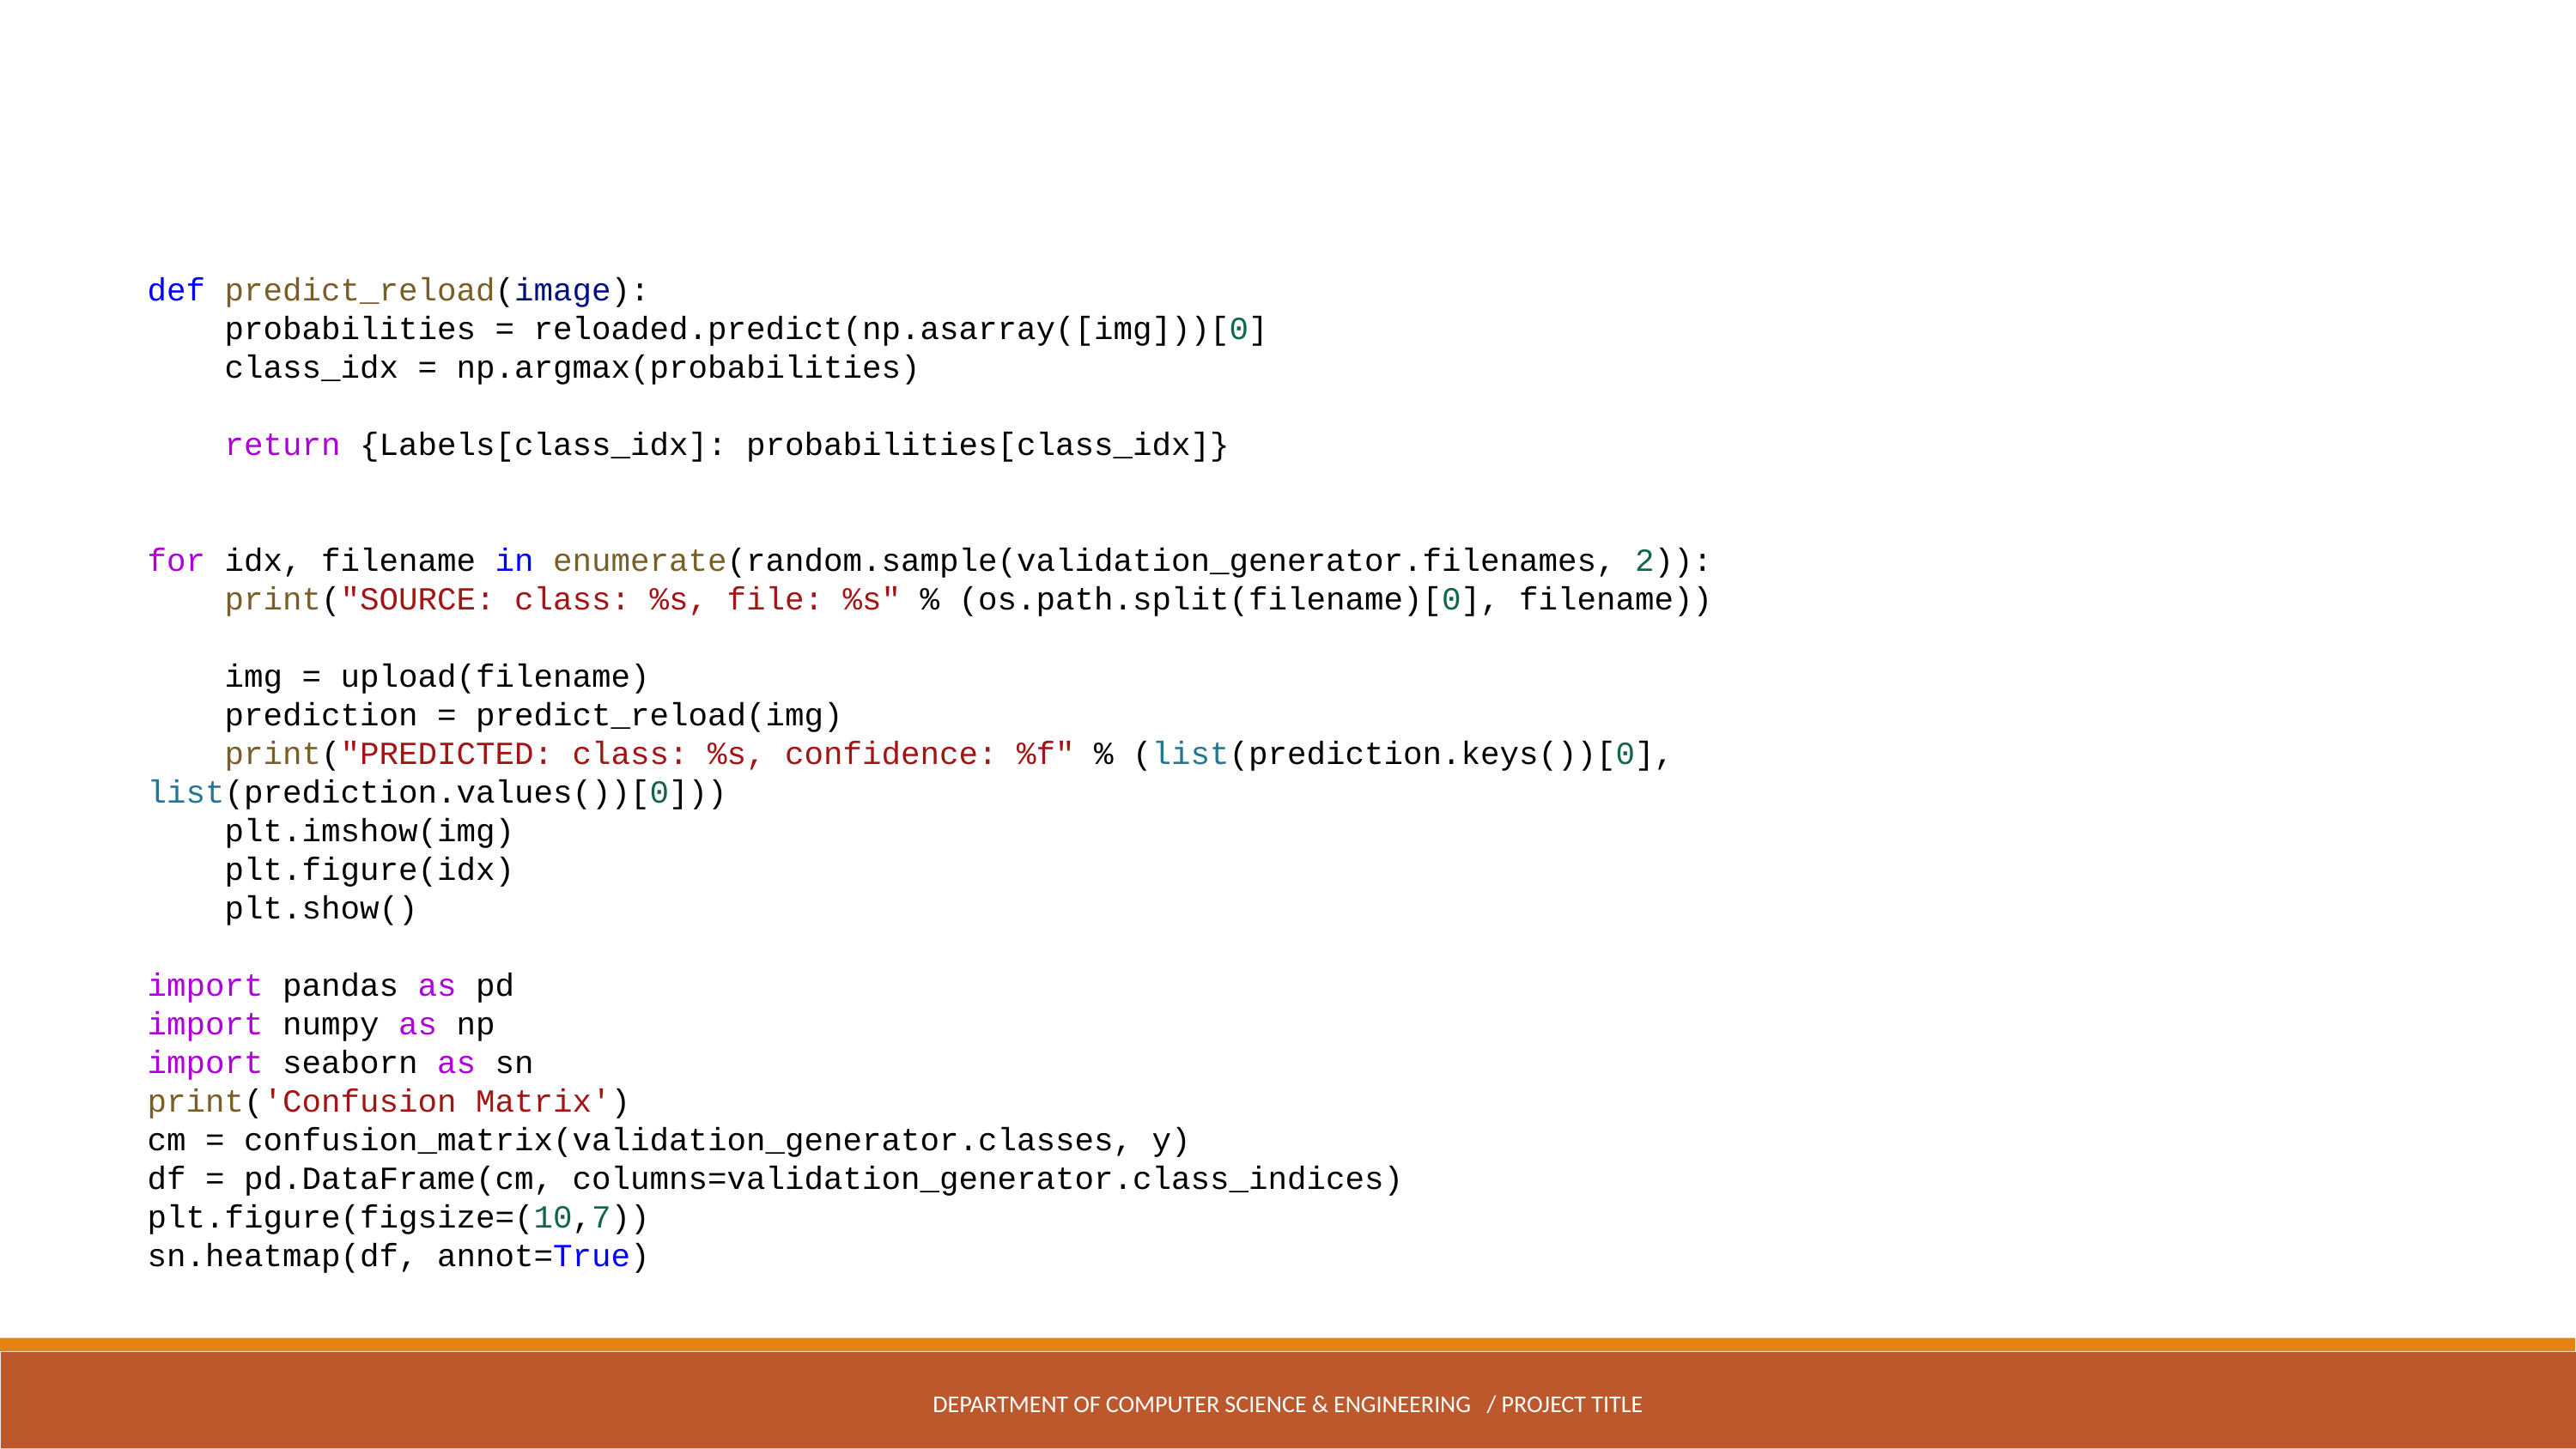

def predict_reload(image):
    probabilities = reloaded.predict(np.asarray([img]))[0]
    class_idx = np.argmax(probabilities)

    return {Labels[class_idx]: probabilities[class_idx]}

for idx, filename in enumerate(random.sample(validation_generator.filenames, 2)):
    print("SOURCE: class: %s, file: %s" % (os.path.split(filename)[0], filename))

    img = upload(filename)
    prediction = predict_reload(img)
    print("PREDICTED: class: %s, confidence: %f" % (list(prediction.keys())[0], list(prediction.values())[0]))
    plt.imshow(img)
    plt.figure(idx)
    plt.show()

import pandas as pd
import numpy as np
import seaborn as sn
print('Confusion Matrix')
cm = confusion_matrix(validation_generator.classes, y)
df = pd.DataFrame(cm, columns=validation_generator.class_indices)
plt.figure(figsize=(10,7))
sn.heatmap(df, annot=True)

DEPARTMENT OF COMPUTER SCIENCE & ENGINEERING   / PROJECT TITLE
31